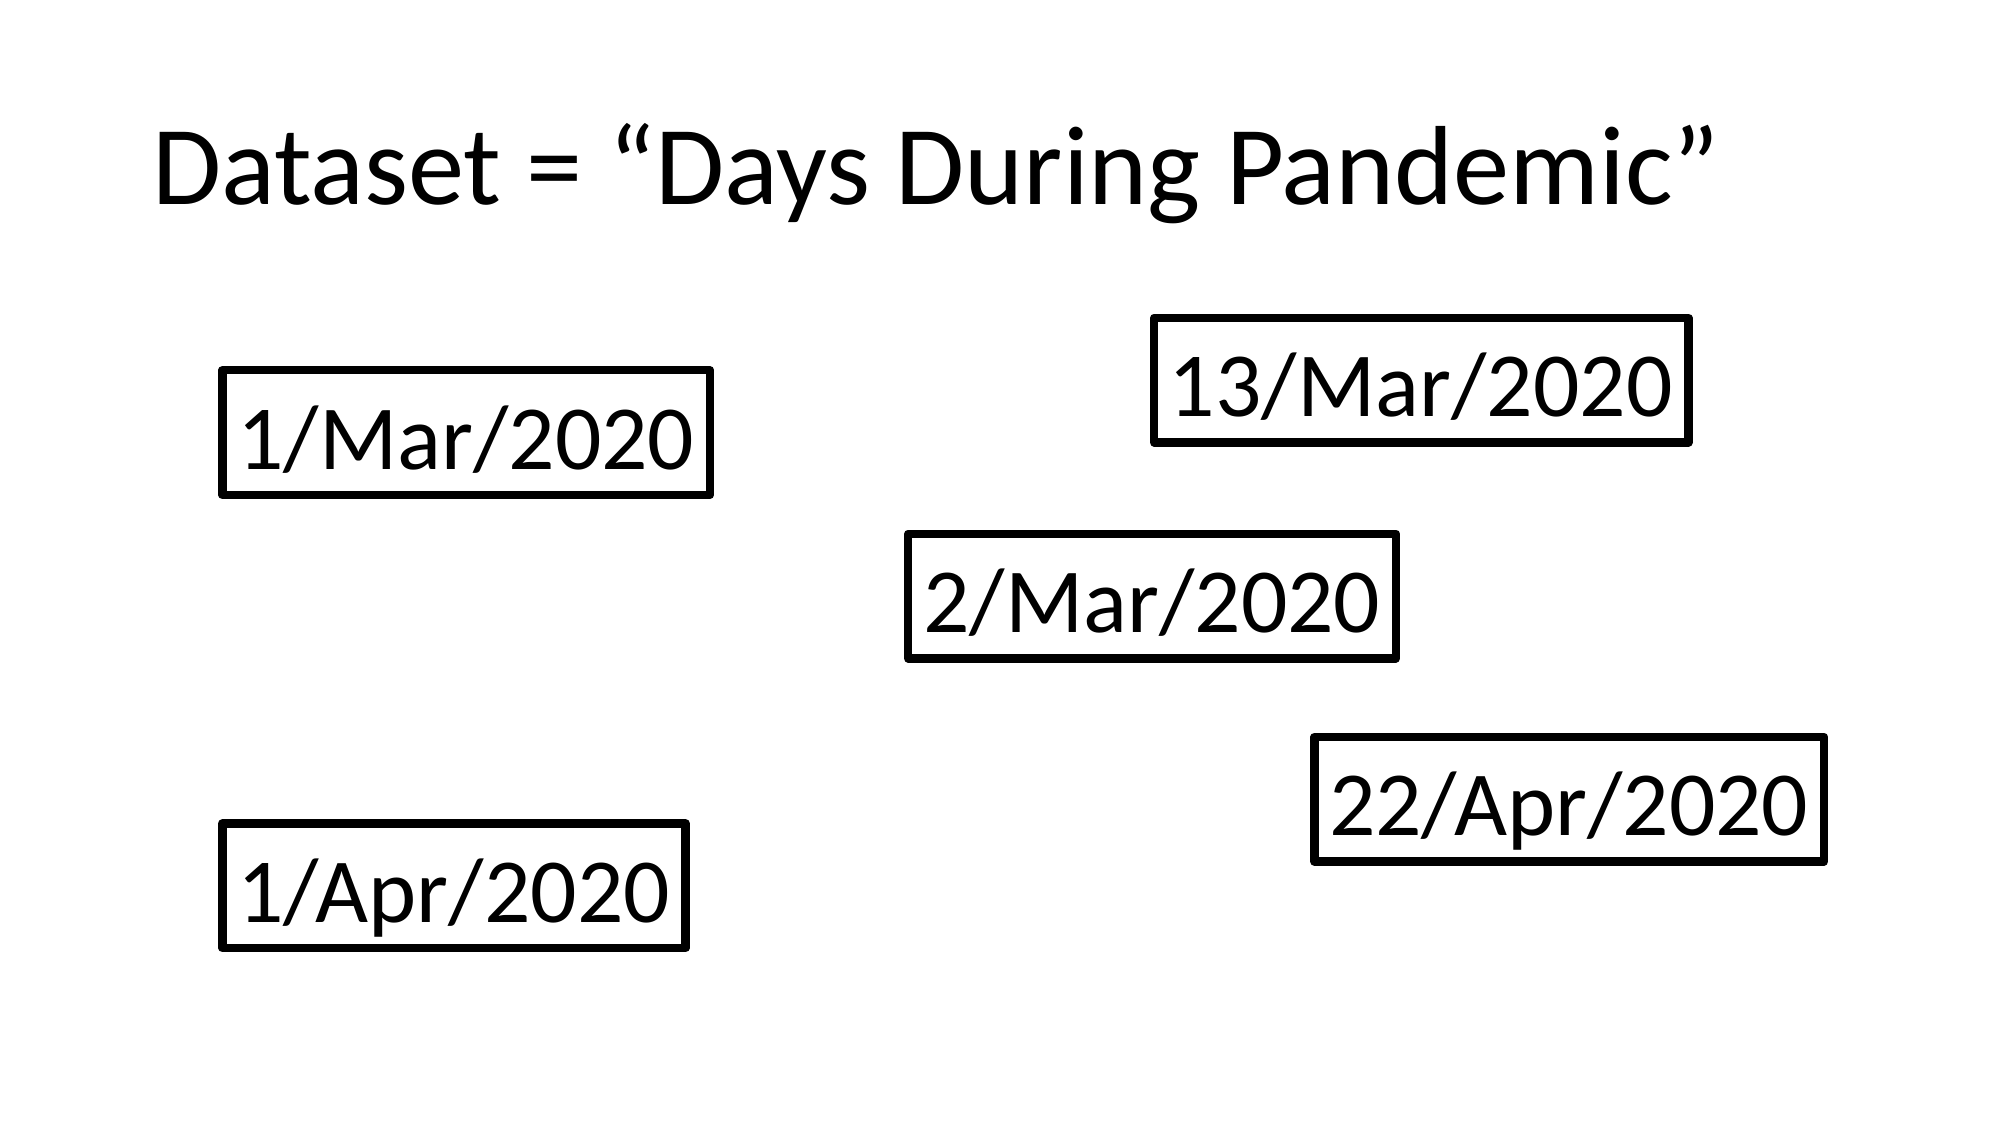

# Dataset = “Days During Pandemic”
13/Mar/2020
1/Mar/2020
2/Mar/2020
22/Apr/2020
1/Apr/2020